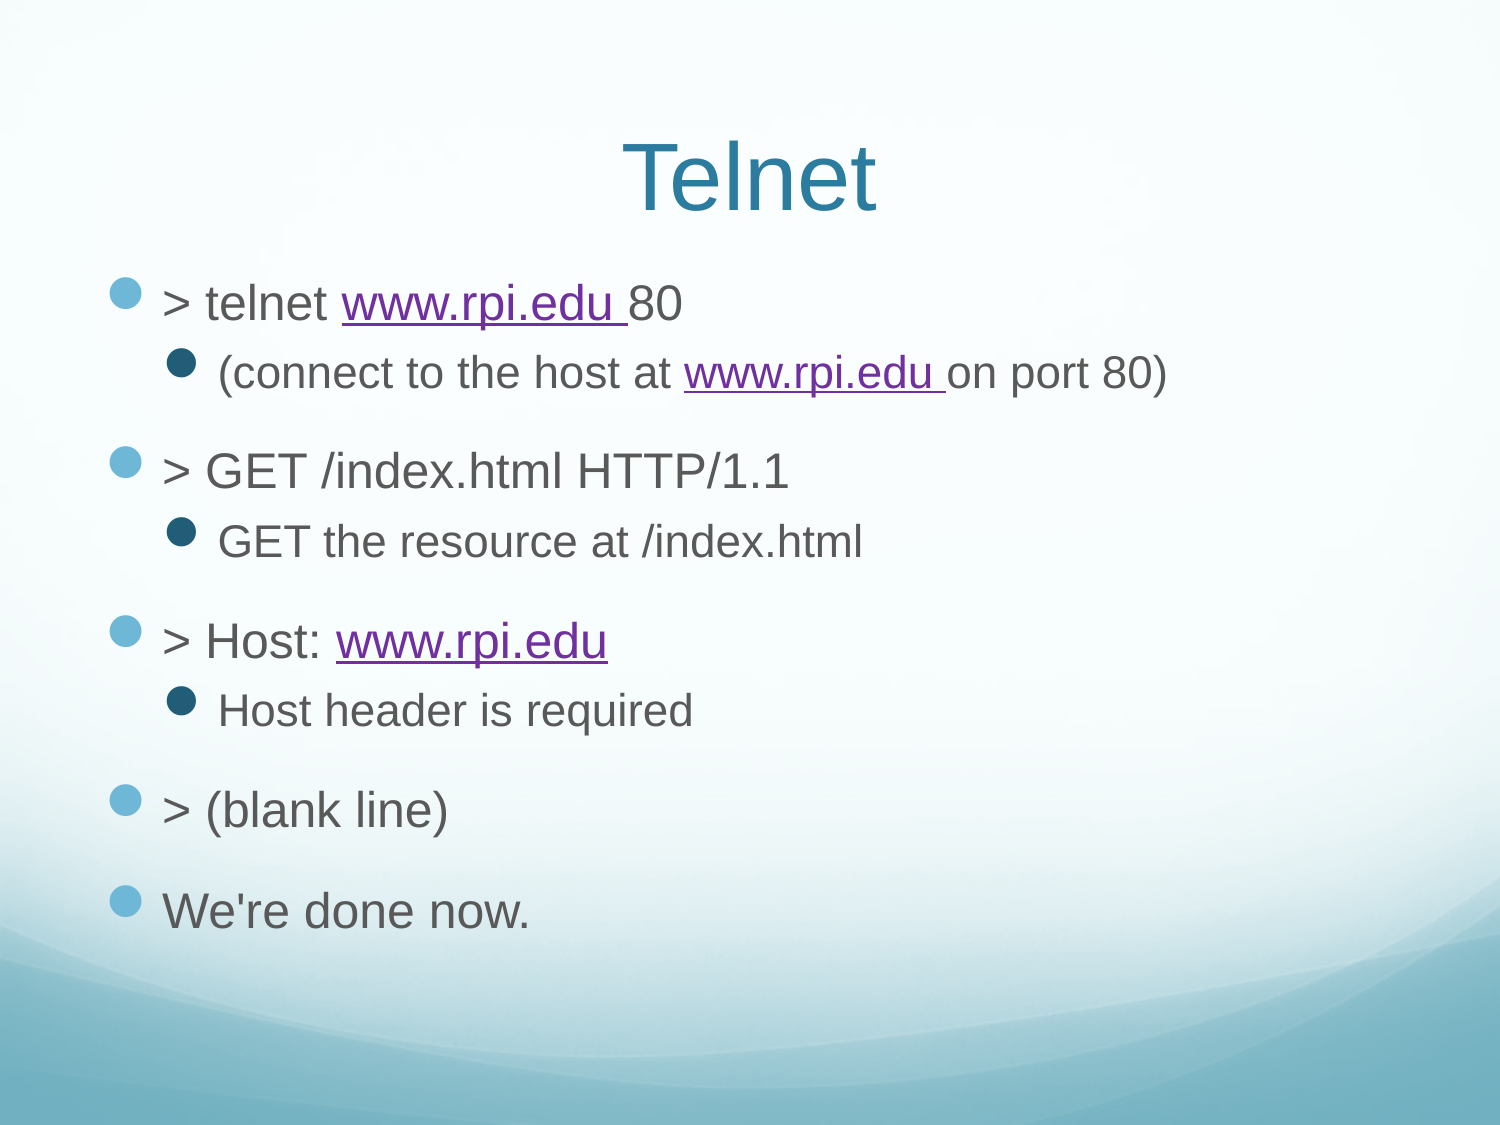

# Telnet
> telnet www.rpi.edu 80
(connect to the host at www.rpi.edu on port 80)
> GET /index.html HTTP/1.1
GET the resource at /index.html
> Host: www.rpi.edu
Host header is required
> (blank line)
We're done now.